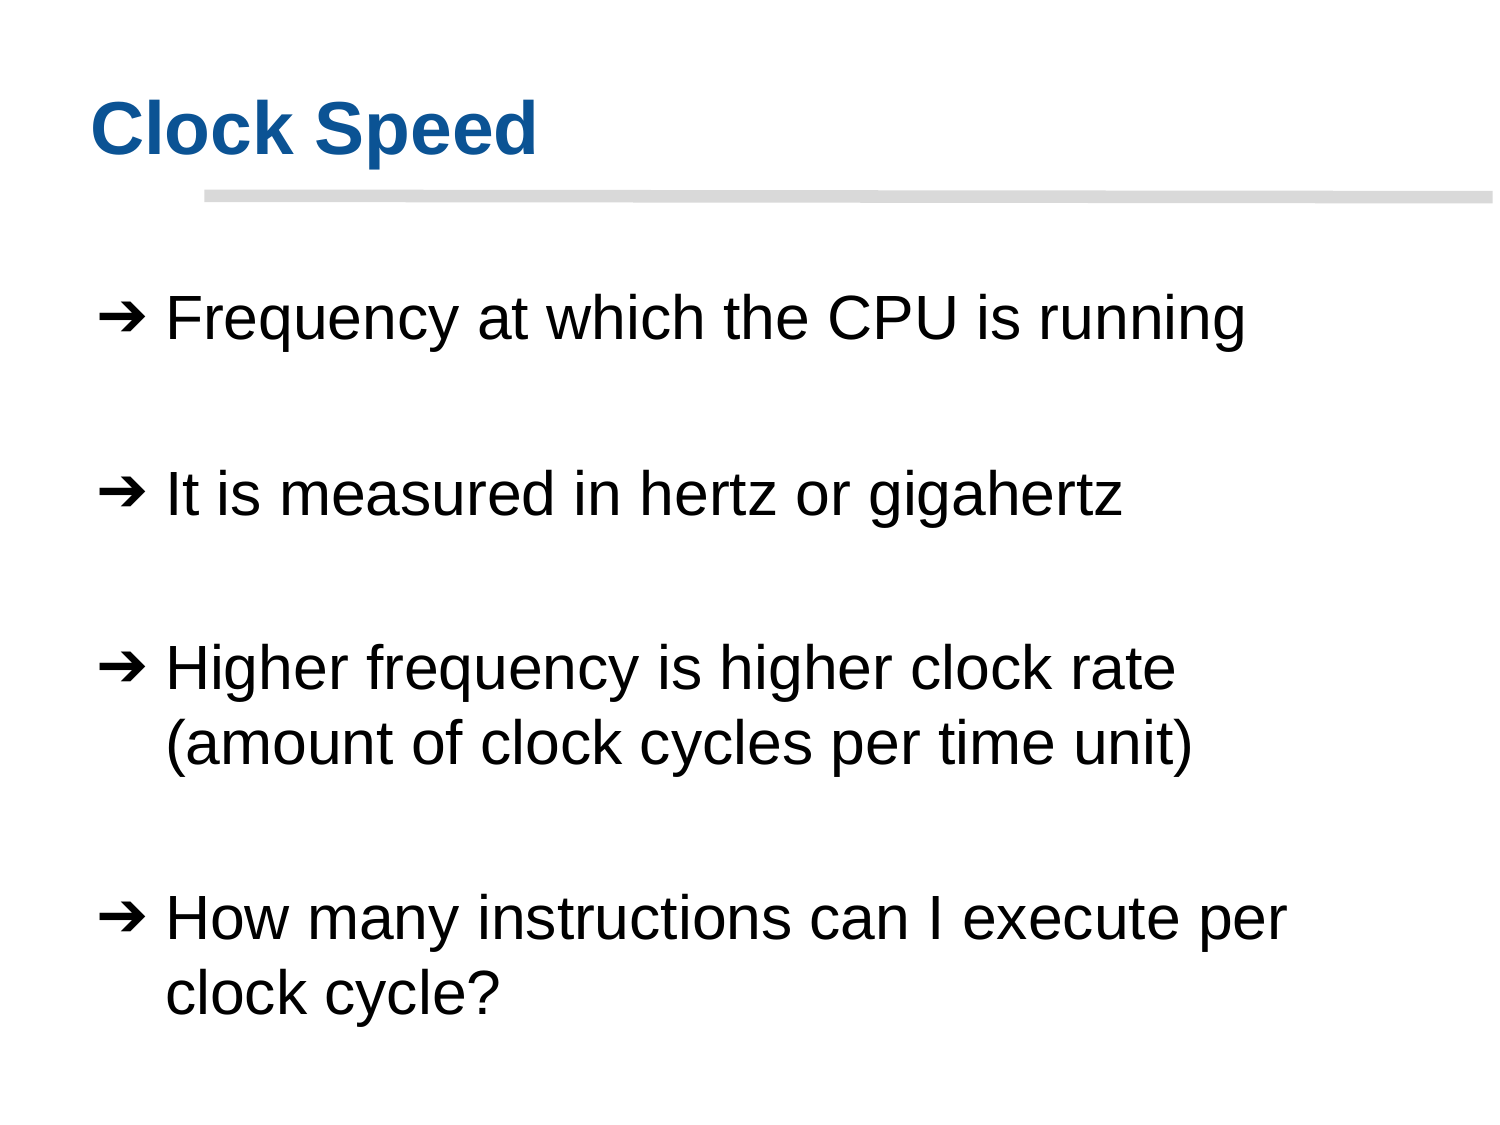

# Clock Speed
Frequency at which the CPU is running

It is measured in hertz or gigahertz

Higher frequency is higher clock rate (amount of clock cycles per time unit)

How many instructions can I execute per clock cycle?